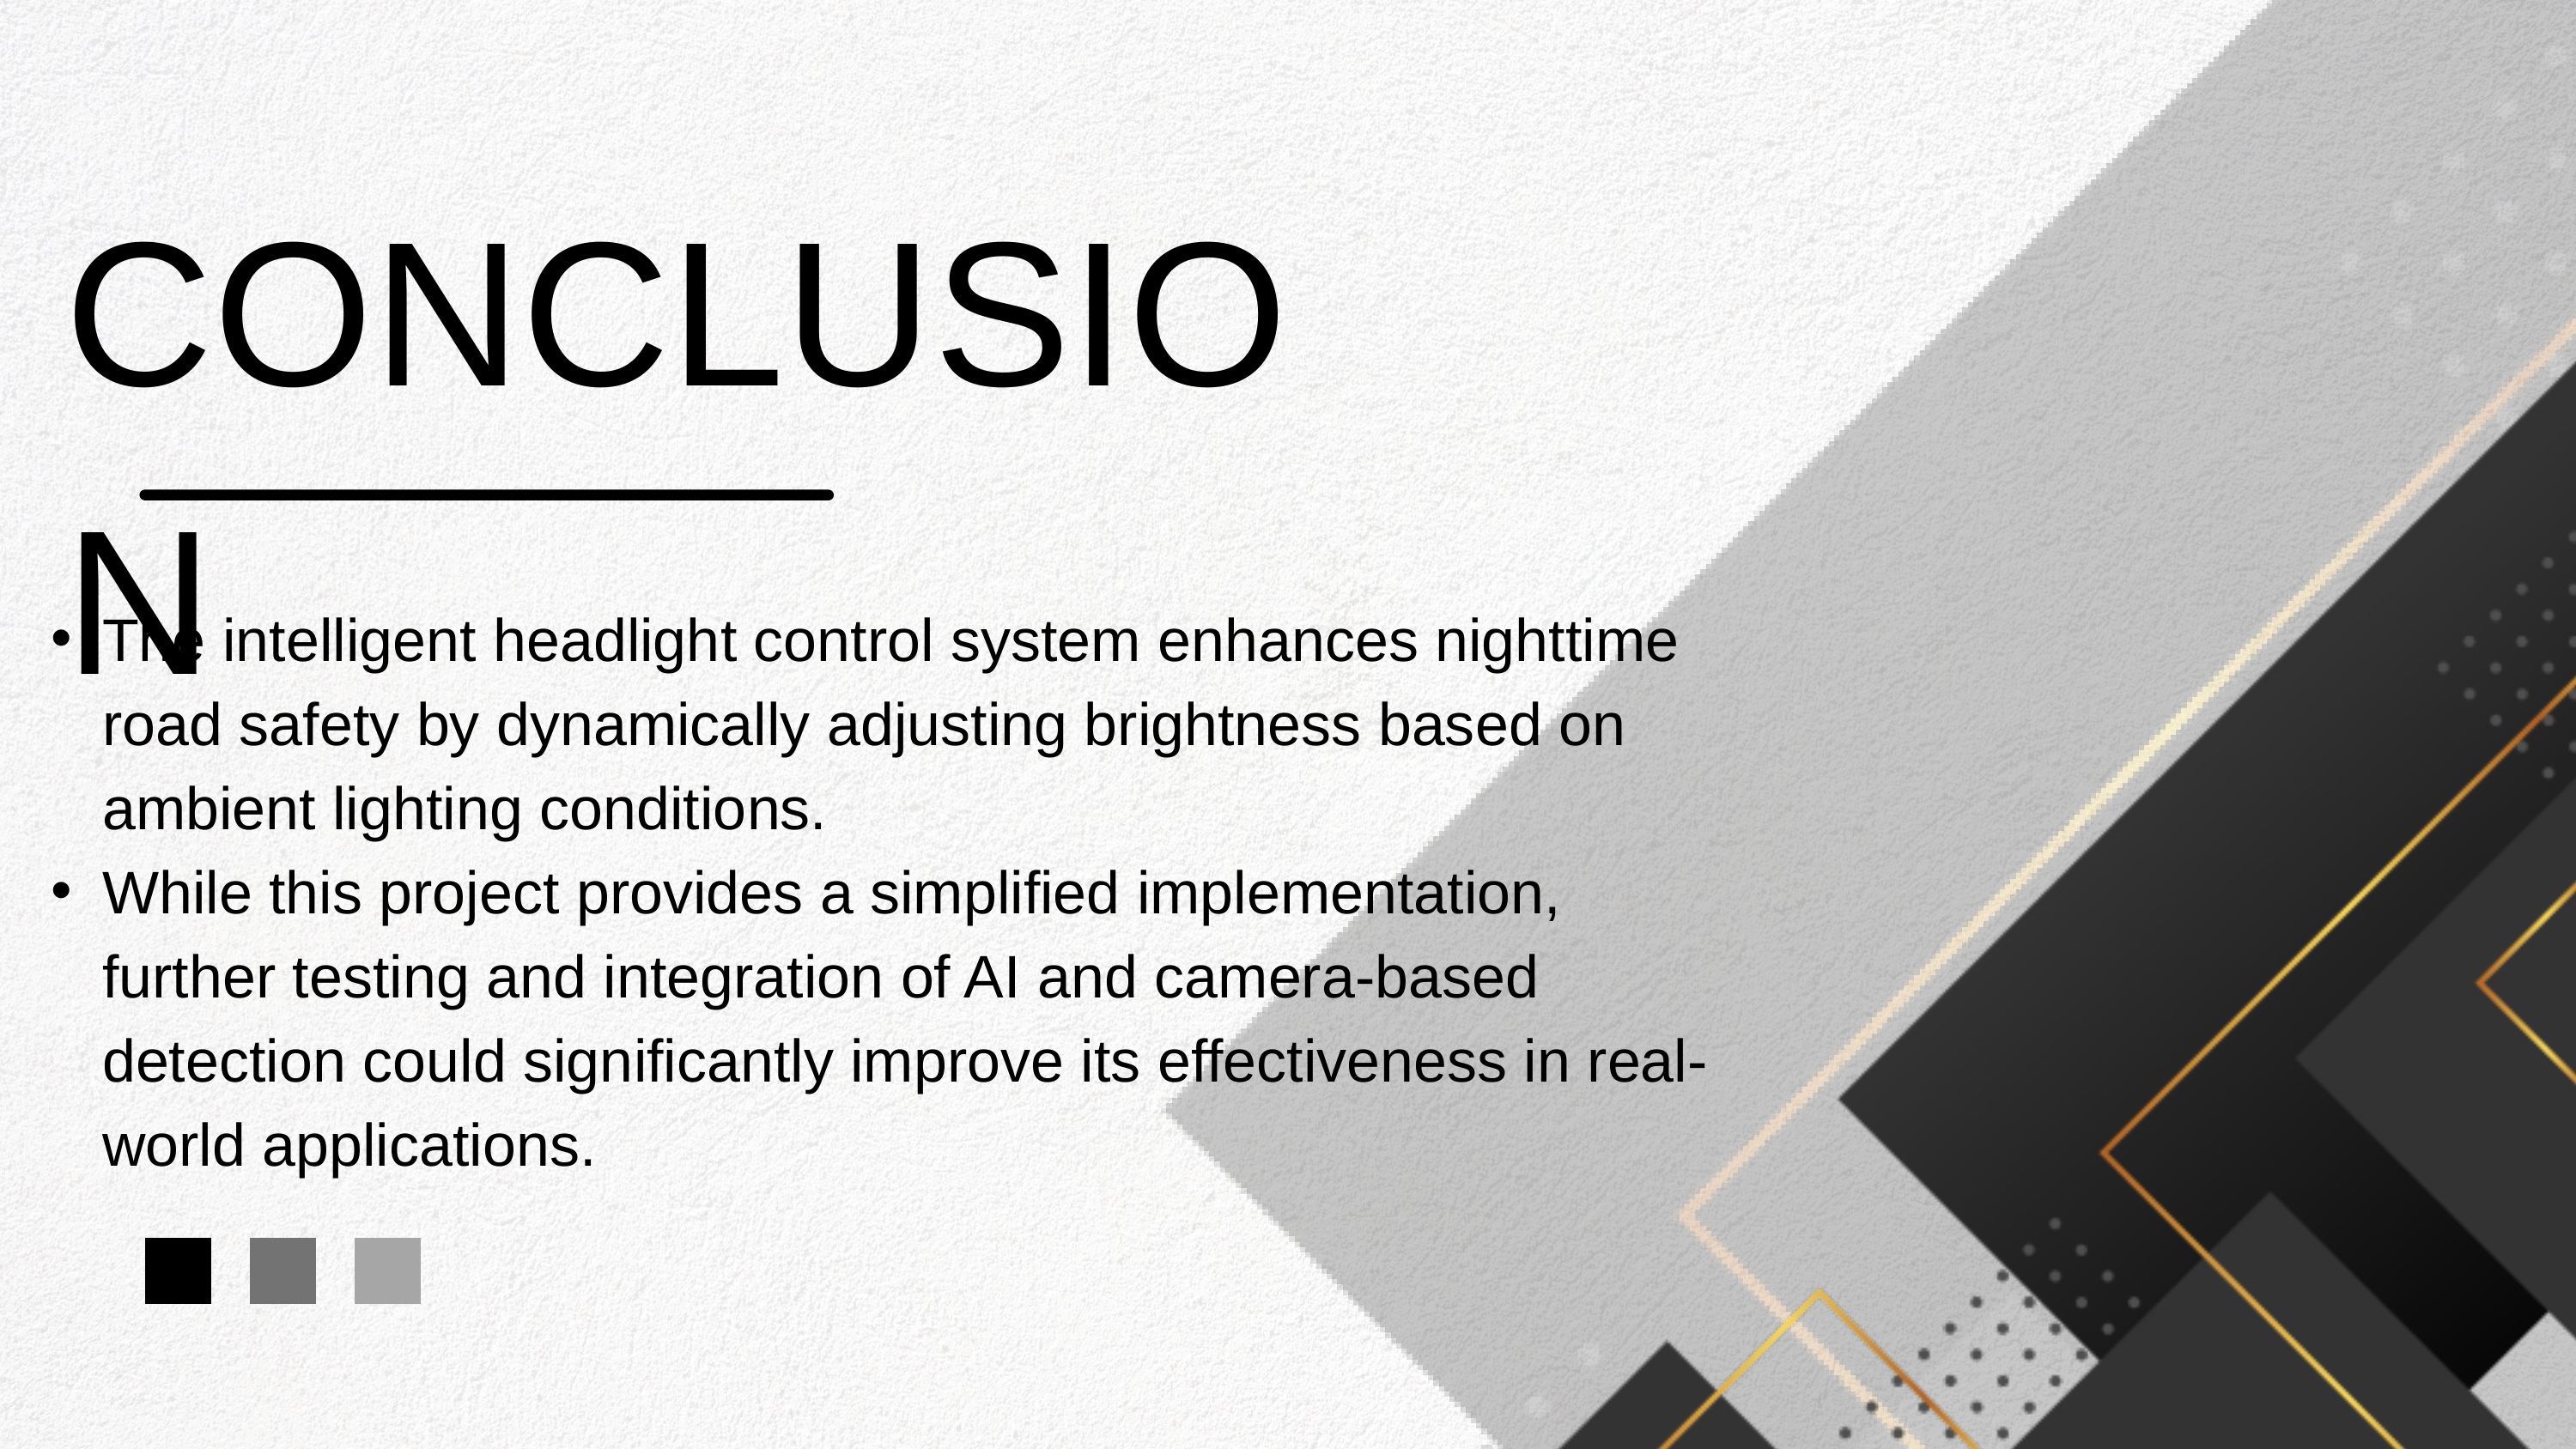

CONCLUSION

The intelligent headlight control system enhances nighttime road safety by dynamically adjusting brightness based on ambient lighting conditions.
While this project provides a simplified implementation, further testing and integration of AI and camera-based detection could significantly improve its effectiveness in real-world applications.